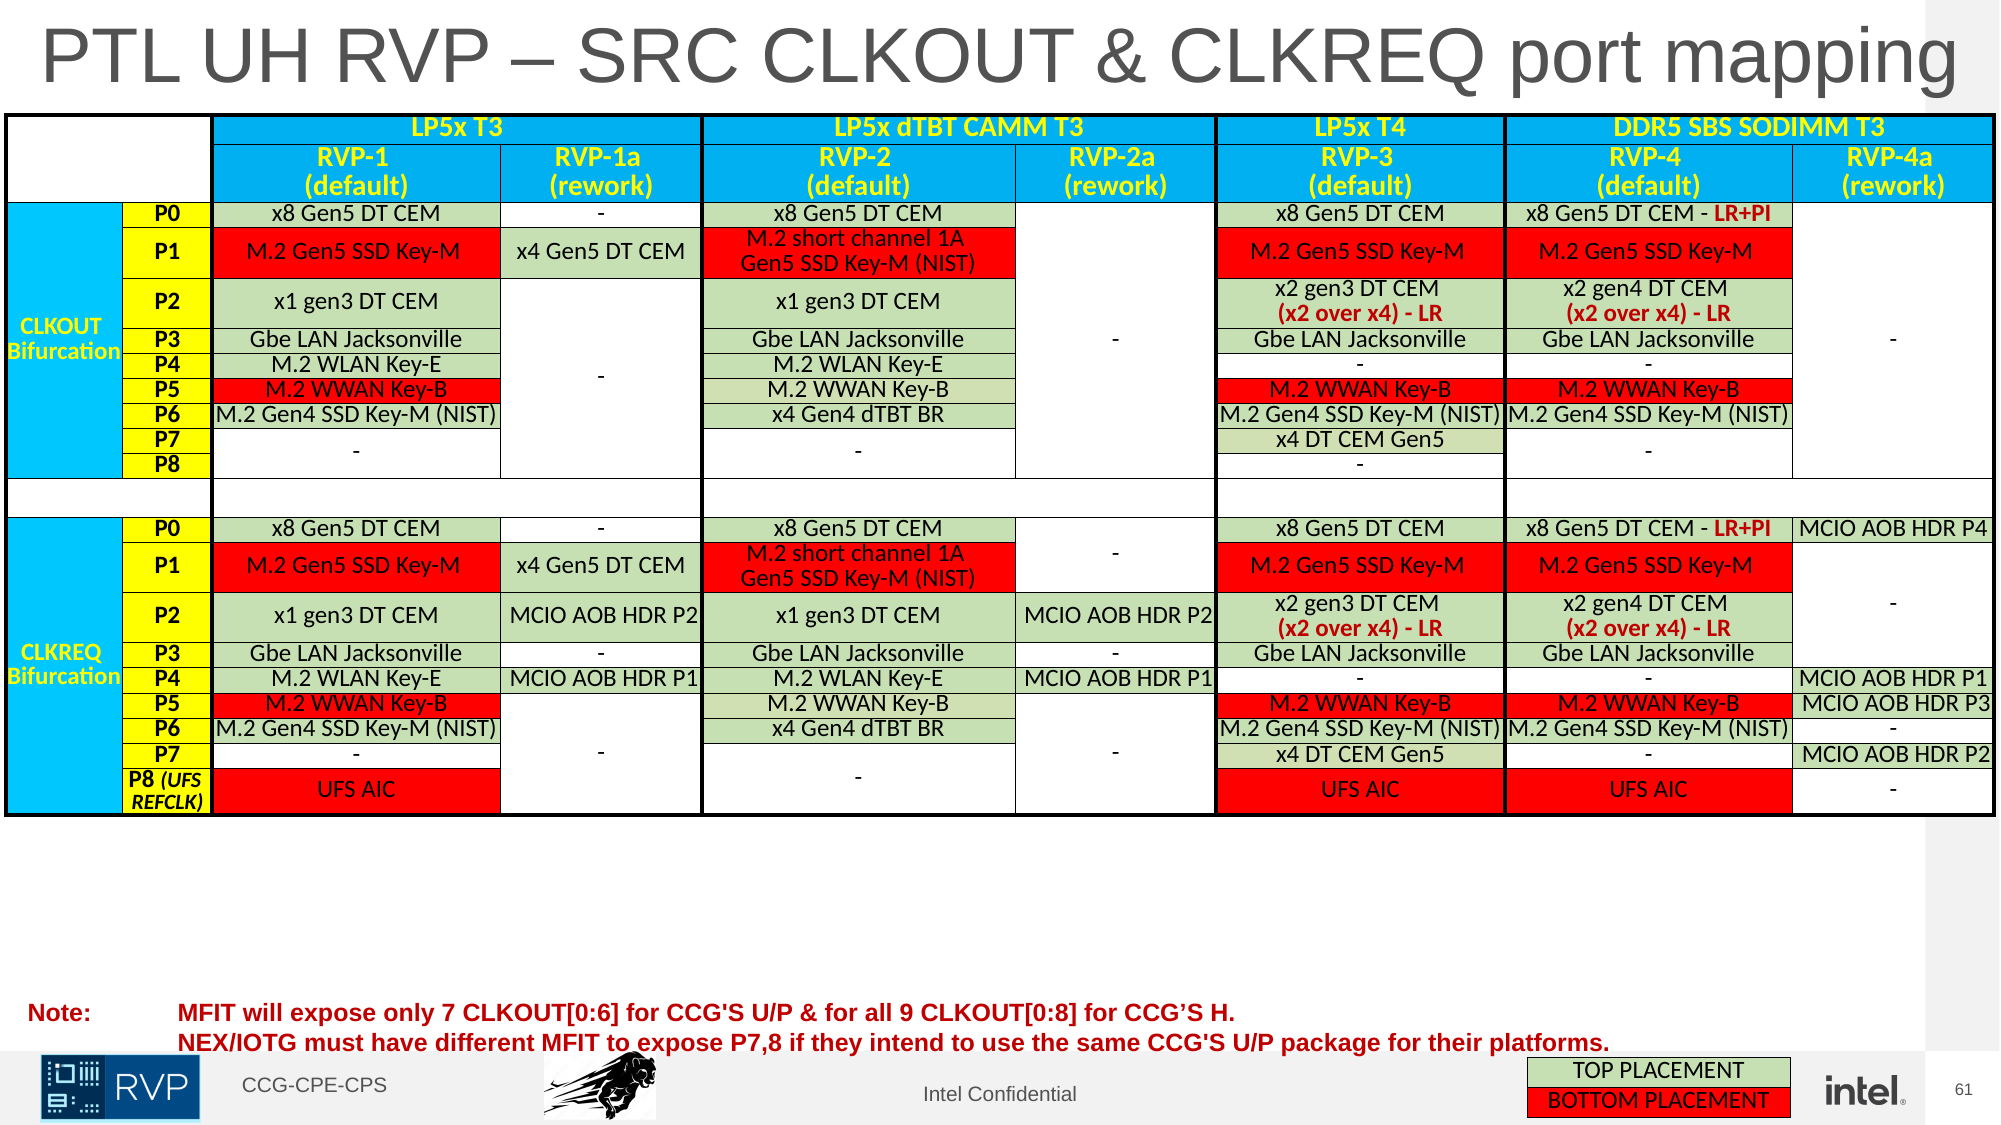

PTL UH RVP – SRC CLKOUT & CLKREQ port mapping
|  |  | LP5x T3 |  | LP5x dTBT CAMM T3 |  | LP5x T4 | DDR5 SBS SODIMM T3 |  |
| --- | --- | --- | --- | --- | --- | --- | --- | --- |
|  |  | RVP-1 (default) | RVP-1a (rework) | RVP-2 (default) | RVP-2a (rework) | RVP-3 (default) | RVP-4 (default) | RVP-4a (rework) |
| CLKOUT Bifurcation | P0 | x8 Gen5 DT CEM | - | x8 Gen5 DT CEM | - | x8 Gen5 DT CEM | x8 Gen5 DT CEM - LR+PI | - |
|  | P1 | M.2 Gen5 SSD Key-M | x4 Gen5 DT CEM | M.2 short channel 1A Gen5 SSD Key-M (NIST) |  | M.2 Gen5 SSD Key-M | M.2 Gen5 SSD Key-M |  |
|  | P2 | x1 gen3 DT CEM | - | x1 gen3 DT CEM |  | x2 gen3 DT CEM (x2 over x4) - LR | x2 gen4 DT CEM (x2 over x4) - LR |  |
|  | P3 | Gbe LAN Jacksonville |  | Gbe LAN Jacksonville |  | Gbe LAN Jacksonville | Gbe LAN Jacksonville |  |
|  | P4 | M.2 WLAN Key-E |  | M.2 WLAN Key-E |  | - | - |  |
|  | P5 | M.2 WWAN Key-B |  | M.2 WWAN Key-B |  | M.2 WWAN Key-B | M.2 WWAN Key-B |  |
|  | P6 | M.2 Gen4 SSD Key-M (NIST) |  | x4 Gen4 dTBT BR |  | M.2 Gen4 SSD Key-M (NIST) | M.2 Gen4 SSD Key-M (NIST) |  |
|  | P7 | - |  | - |  | x4 DT CEM Gen5 | - |  |
|  | P8 |  |  |  |  | - |  |  |
|  |  |  |  |  |  |  |  |  |
| CLKREQ Bifurcation | P0 | x8 Gen5 DT CEM | - | x8 Gen5 DT CEM | - | x8 Gen5 DT CEM | x8 Gen5 DT CEM - LR+PI | MCIO AOB HDR P4 |
|  | P1 | M.2 Gen5 SSD Key-M | x4 Gen5 DT CEM | M.2 short channel 1A Gen5 SSD Key-M (NIST) |  | M.2 Gen5 SSD Key-M | M.2 Gen5 SSD Key-M | - |
|  | P2 | x1 gen3 DT CEM | MCIO AOB HDR P2 | x1 gen3 DT CEM | MCIO AOB HDR P2 | x2 gen3 DT CEM (x2 over x4) - LR | x2 gen4 DT CEM (x2 over x4) - LR |  |
|  | P3 | Gbe LAN Jacksonville | - | Gbe LAN Jacksonville | - | Gbe LAN Jacksonville | Gbe LAN Jacksonville |  |
|  | P4 | M.2 WLAN Key-E | MCIO AOB HDR P1 | M.2 WLAN Key-E | MCIO AOB HDR P1 | - | - | MCIO AOB HDR P1 |
|  | P5 | M.2 WWAN Key-B | - | M.2 WWAN Key-B | - | M.2 WWAN Key-B | M.2 WWAN Key-B | MCIO AOB HDR P3 |
|  | P6 | M.2 Gen4 SSD Key-M (NIST) |  | x4 Gen4 dTBT BR |  | M.2 Gen4 SSD Key-M (NIST) | M.2 Gen4 SSD Key-M (NIST) | - |
|  | P7 | - |  | - |  | x4 DT CEM Gen5 | - | MCIO AOB HDR P2 |
|  | P8 (UFS REFCLK) | UFS AIC |  |  |  | UFS AIC | UFS AIC | - |
Note: 	MFIT will expose only 7 CLKOUT[0:6] for CCG'S U/P & for all 9 CLKOUT[0:8] for CCG’S H.
	NEX/IOTG must have different MFIT to expose P7,8 if they intend to use the same CCG'S U/P package for their platforms.
| TOP PLACEMENT |
| --- |
| BOTTOM PLACEMENT |